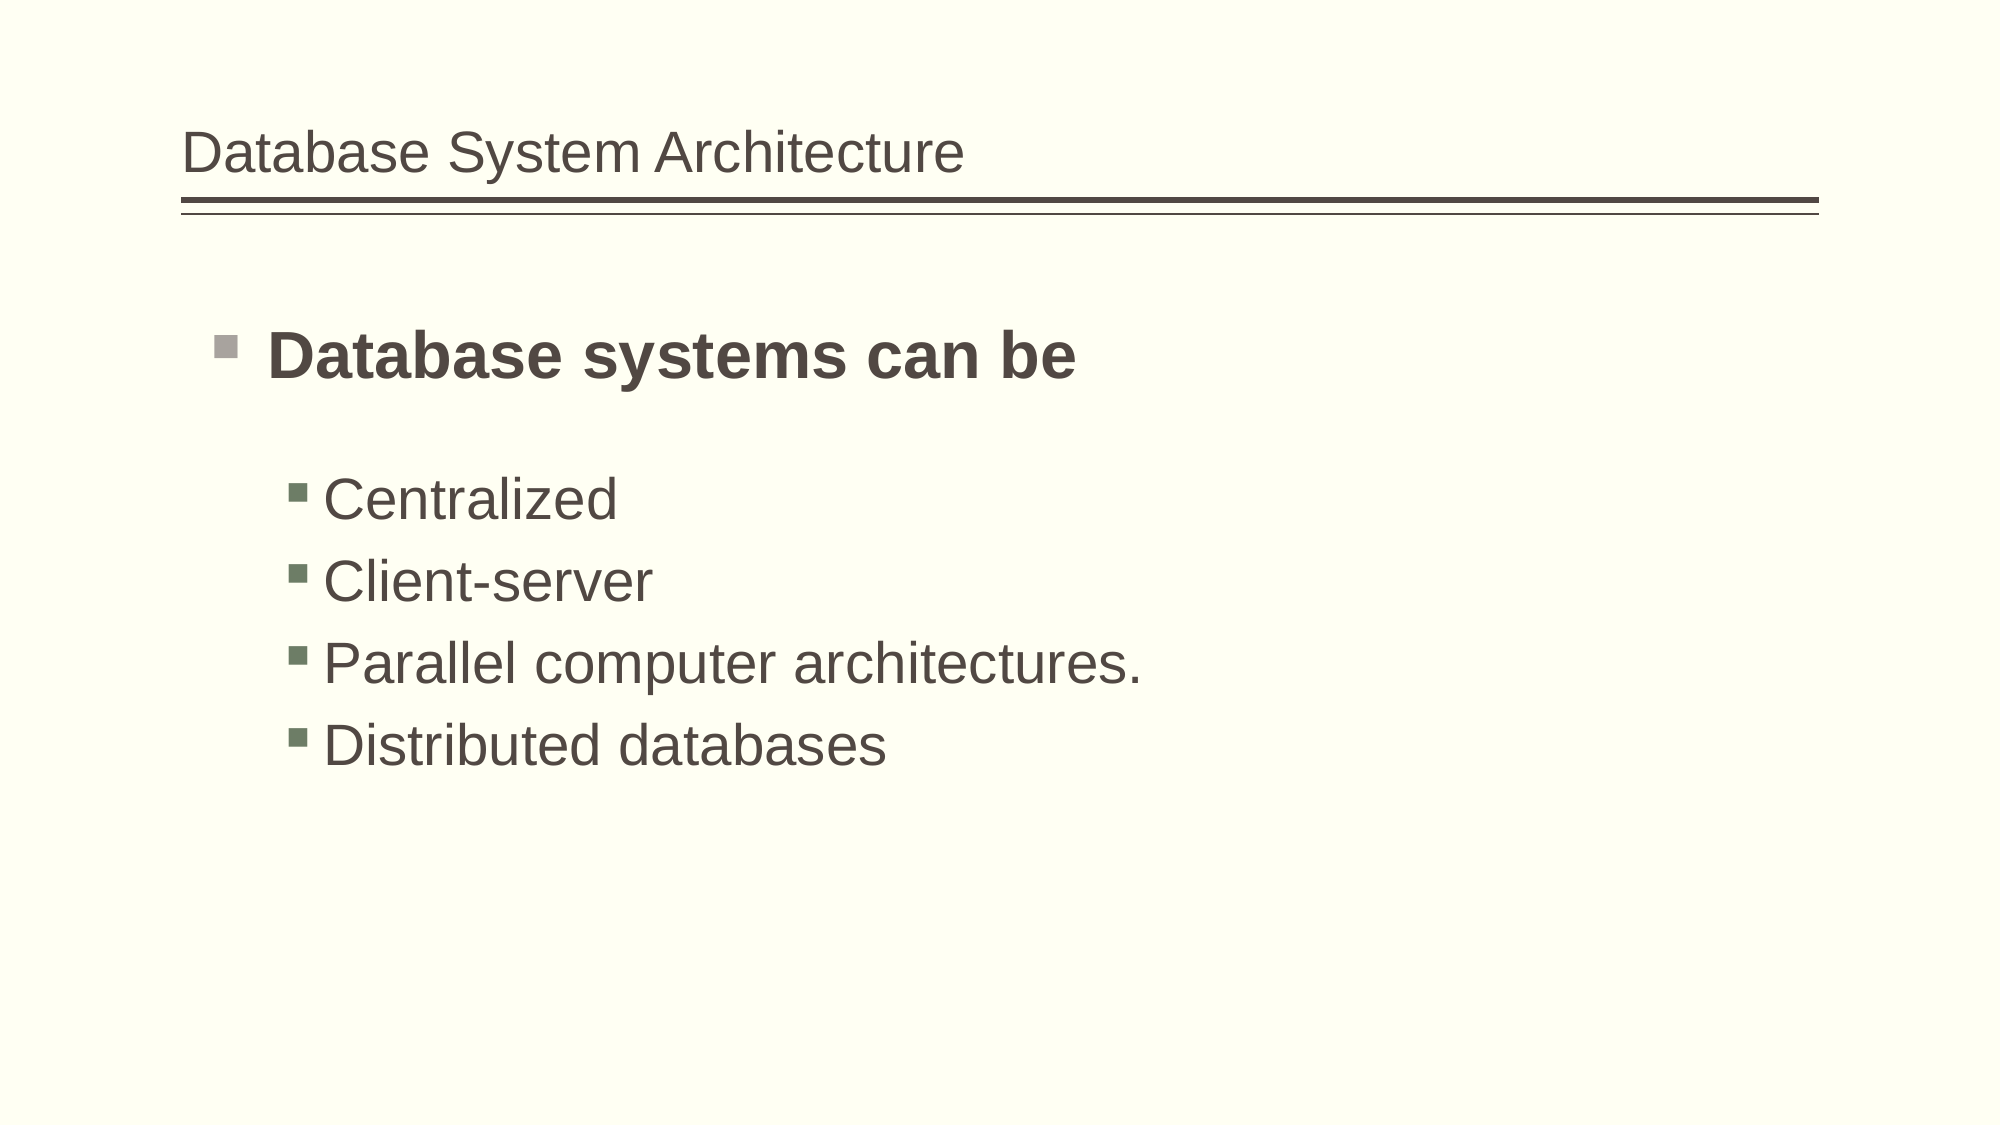

# Database System Architecture
Database systems can be

Centralized
Client-server
Parallel computer architectures.
Distributed databases